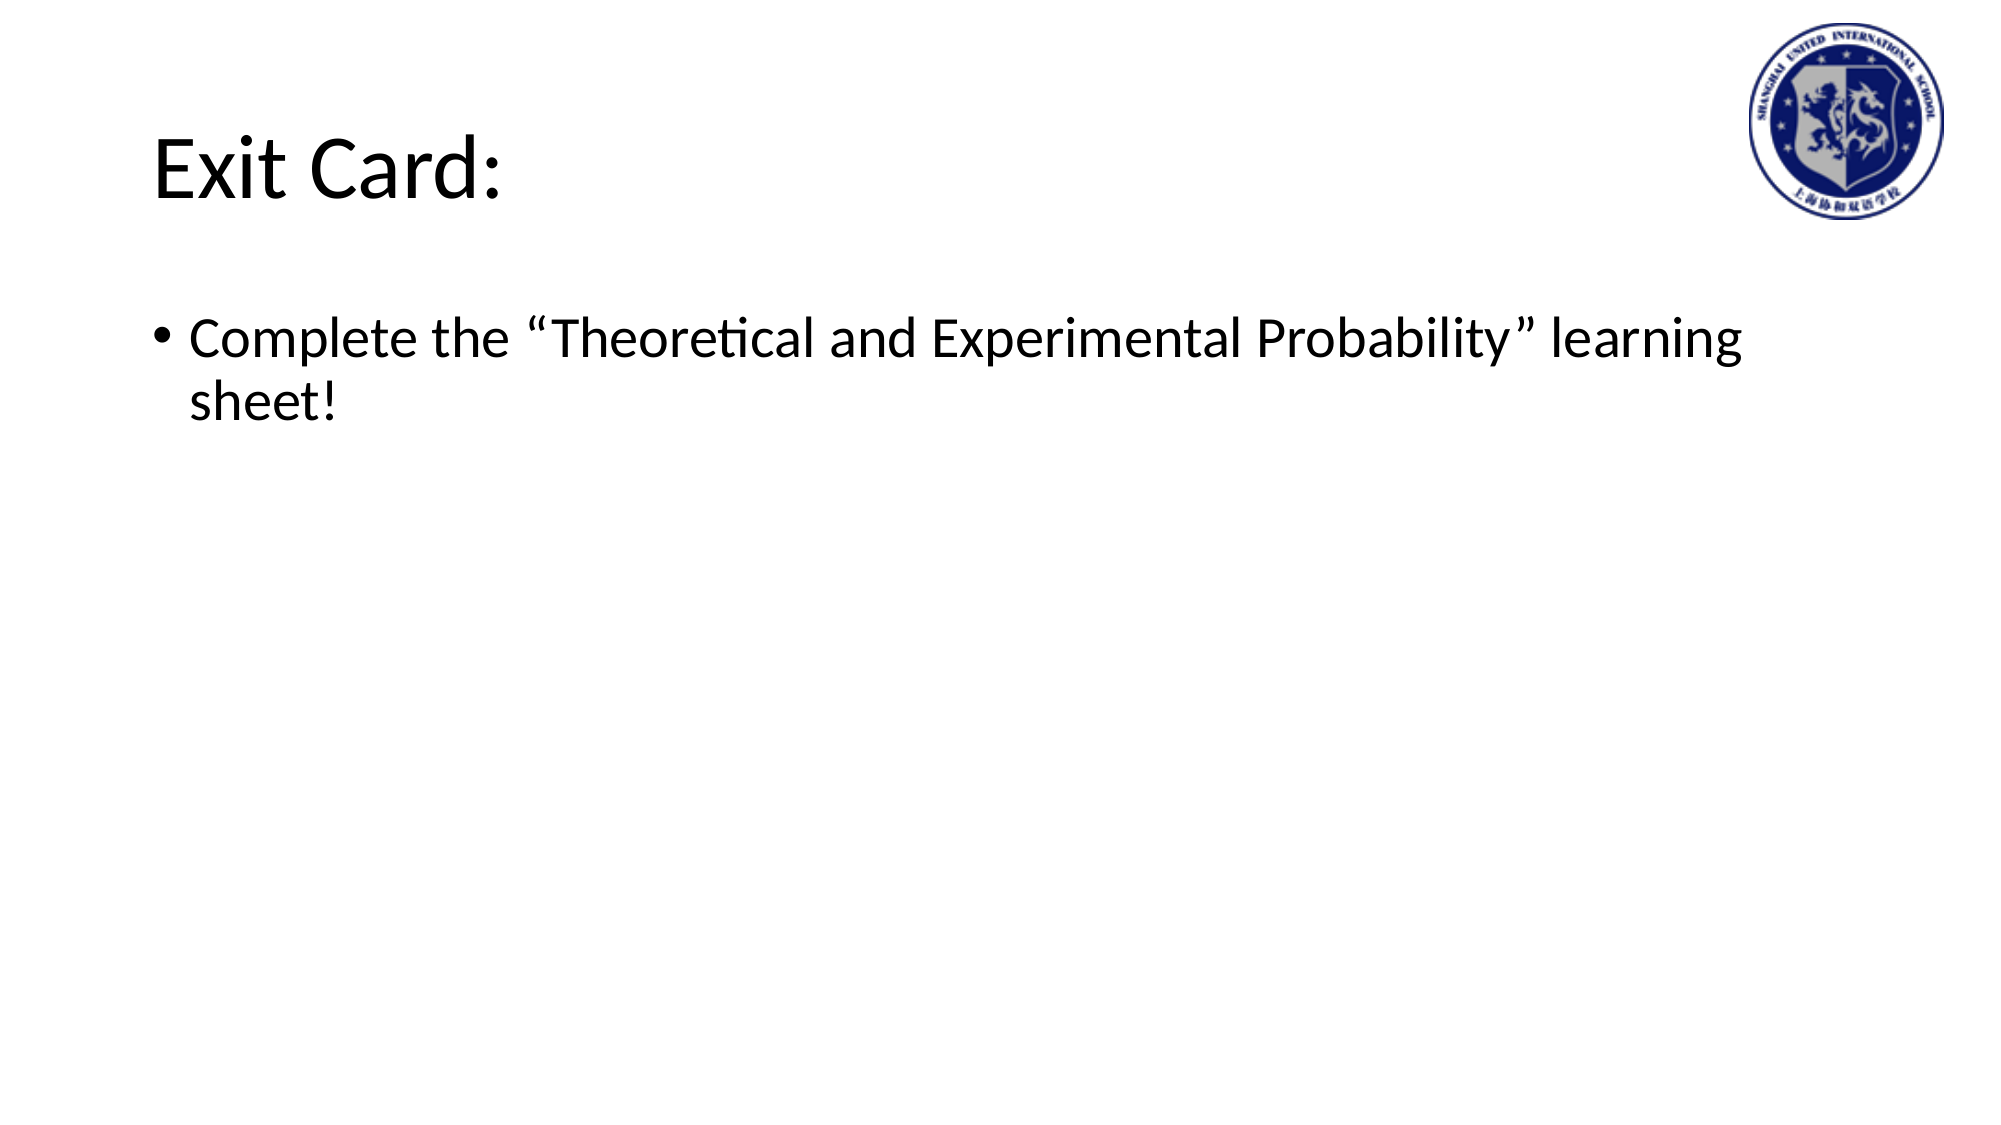

# Exit Card:
Complete the “Theoretical and Experimental Probability” learning sheet!